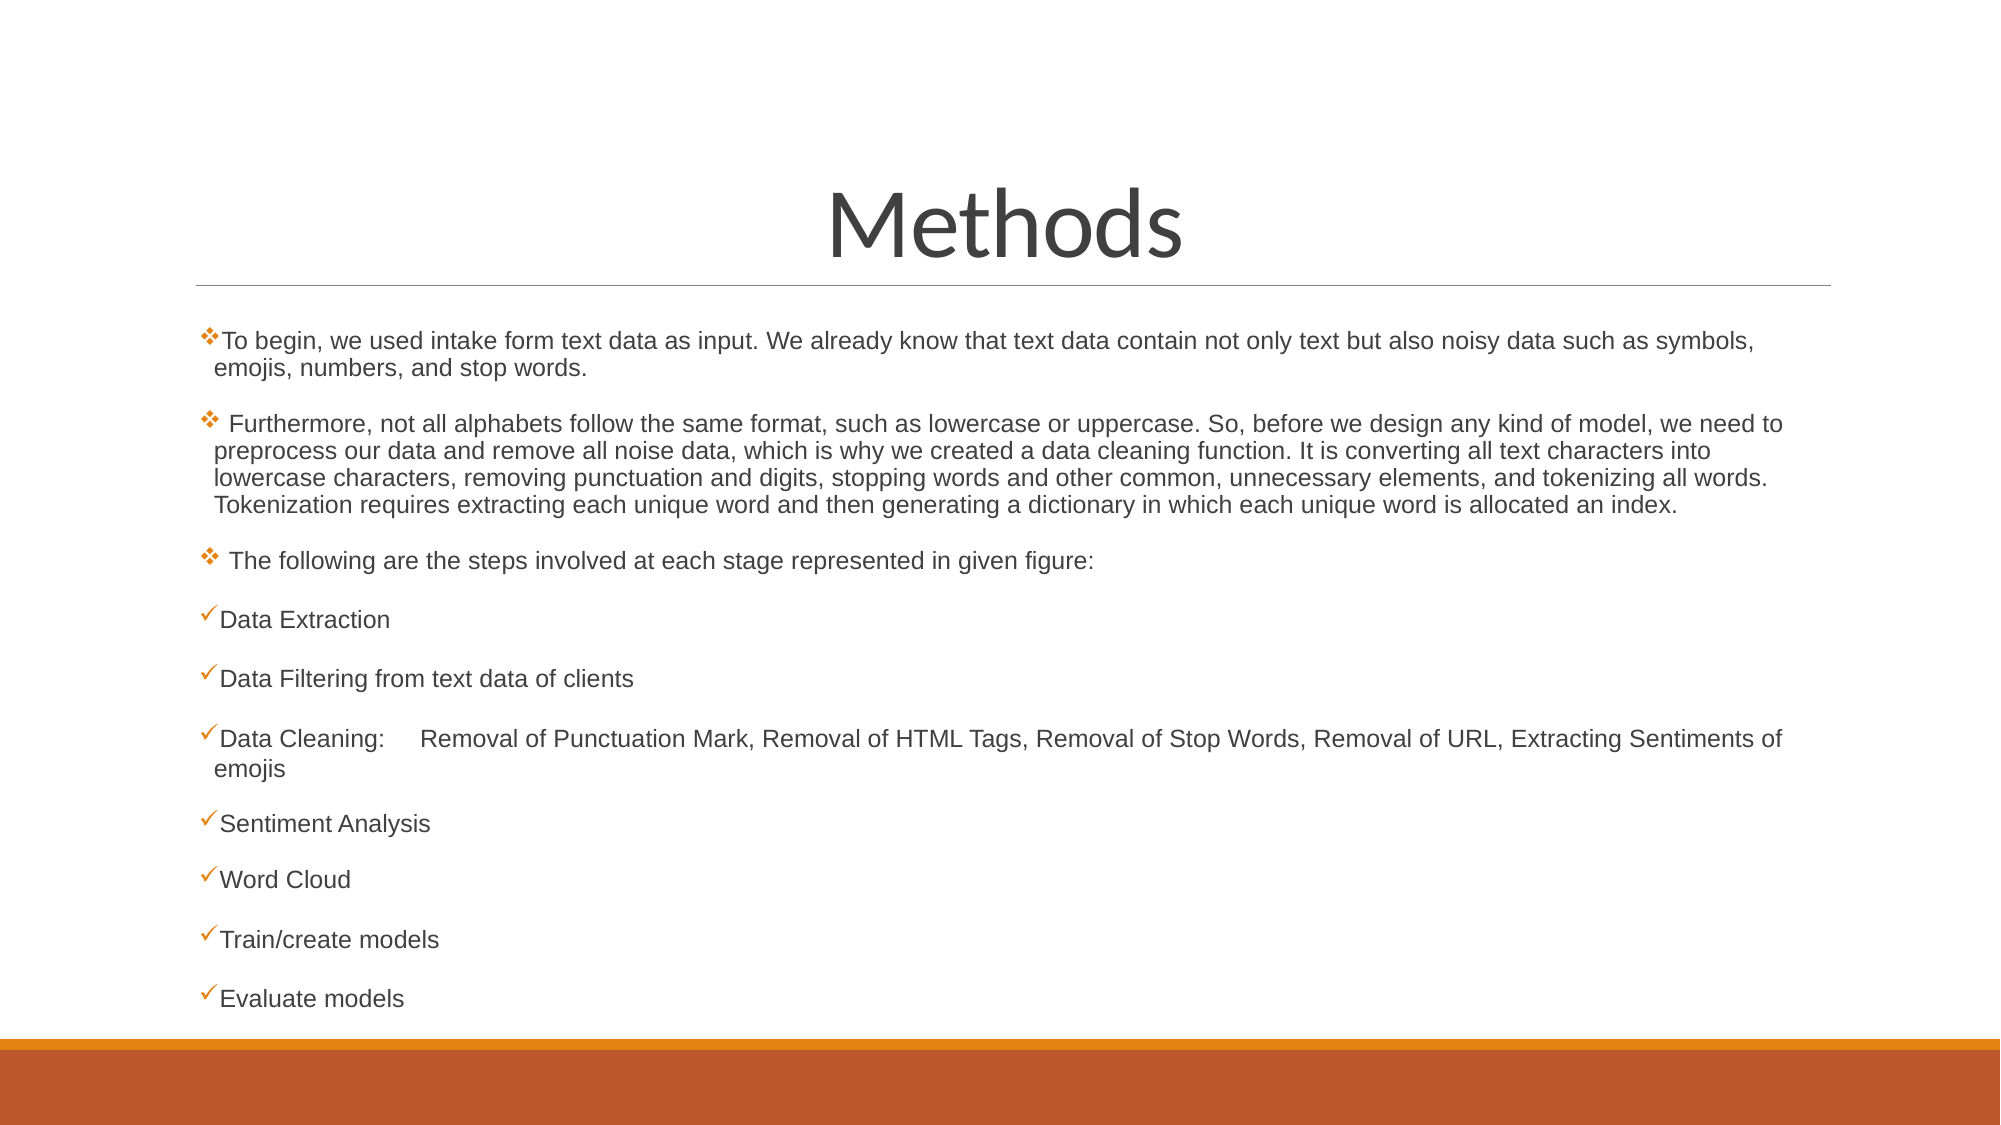

# Methods
To begin, we used intake form text data as input. We already know that text data contain not only text but also noisy data such as symbols, emojis, numbers, and stop words.
 Furthermore, not all alphabets follow the same format, such as lowercase or uppercase. So, before we design any kind of model, we need to preprocess our data and remove all noise data, which is why we created a data cleaning function. It is converting all text characters into lowercase characters, removing punctuation and digits, stopping words and other common, unnecessary elements, and tokenizing all words. Tokenization requires extracting each unique word and then generating a dictionary in which each unique word is allocated an index.
 The following are the steps involved at each stage represented in given figure:
Data Extraction
Data Filtering from text data of clients
Data Cleaning:     Removal of Punctuation Mark, Removal of HTML Tags, Removal of Stop Words, Removal of URL, Extracting Sentiments of emojis
Sentiment Analysis
Word Cloud
Train/create models
Evaluate models